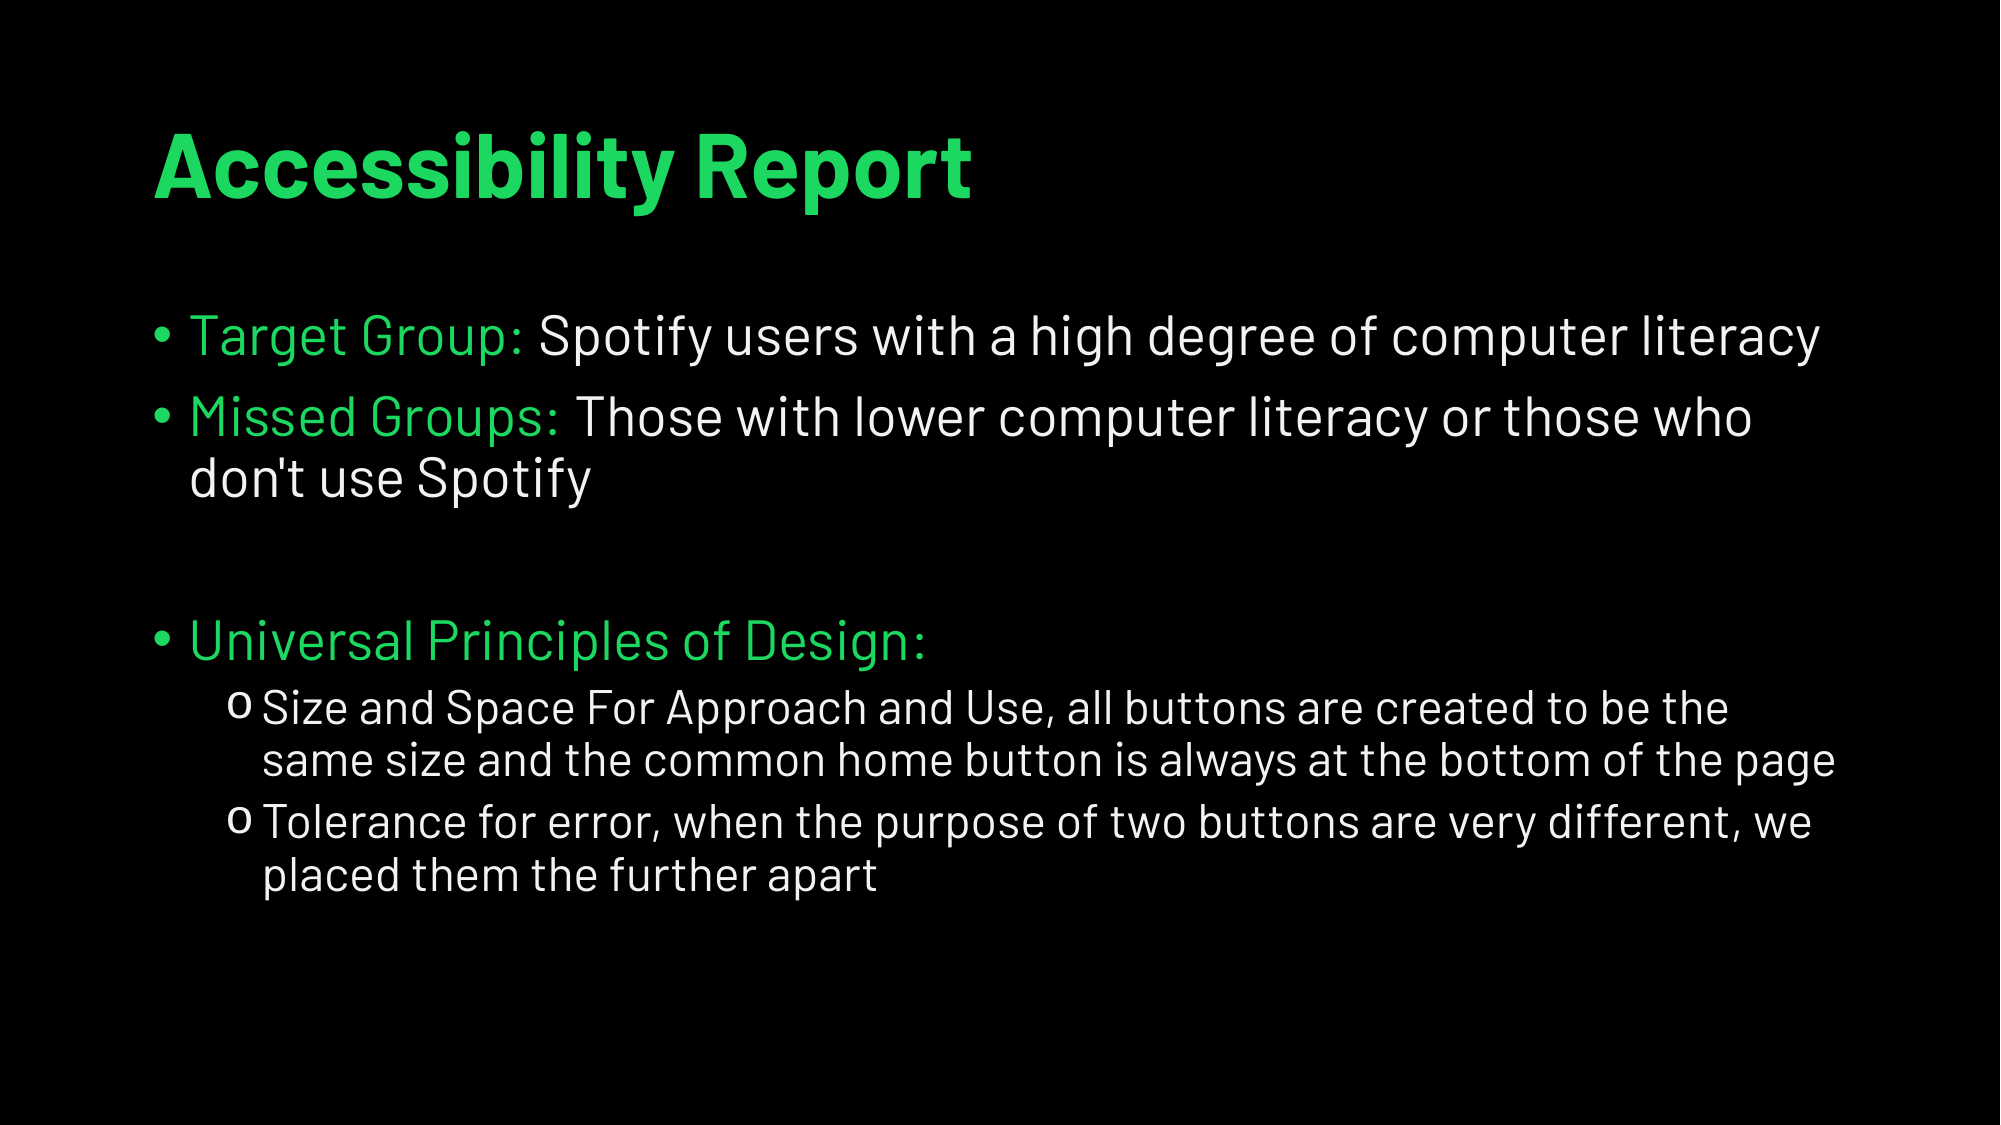

# Accessibility Report
Target Group: Spotify users with a high degree of computer literacy
Missed Groups: Those with lower computer literacy or those who don't use Spotify

Universal Principles of Design:
Size and Space For Approach and Use, all buttons are created to be the same size and the common home button is always at the bottom of the page
Tolerance for error, when the purpose of two buttons are very different, we placed them the further apart